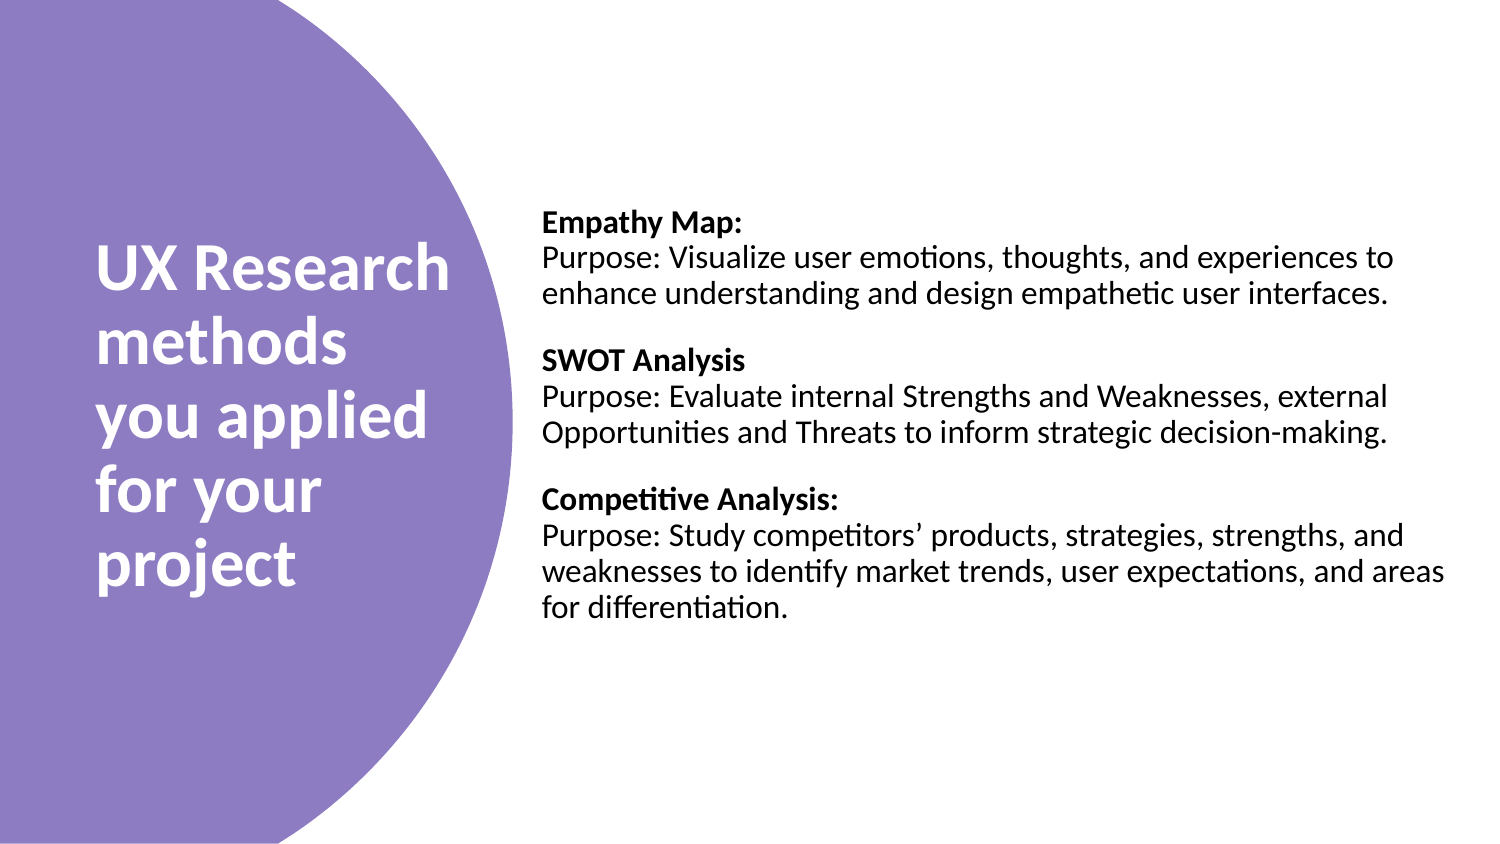

Empathy Map:
Purpose: Visualize user emotions, thoughts, and experiences to enhance understanding and design empathetic user interfaces.
SWOT Analysis
Purpose: Evaluate internal Strengths and Weaknesses, external Opportunities and Threats to inform strategic decision-making.
Competitive Analysis:
Purpose: Study competitors’ products, strategies, strengths, and weaknesses to identify market trends, user expectations, and areas for differentiation.

# UX Research methods you applied for your project